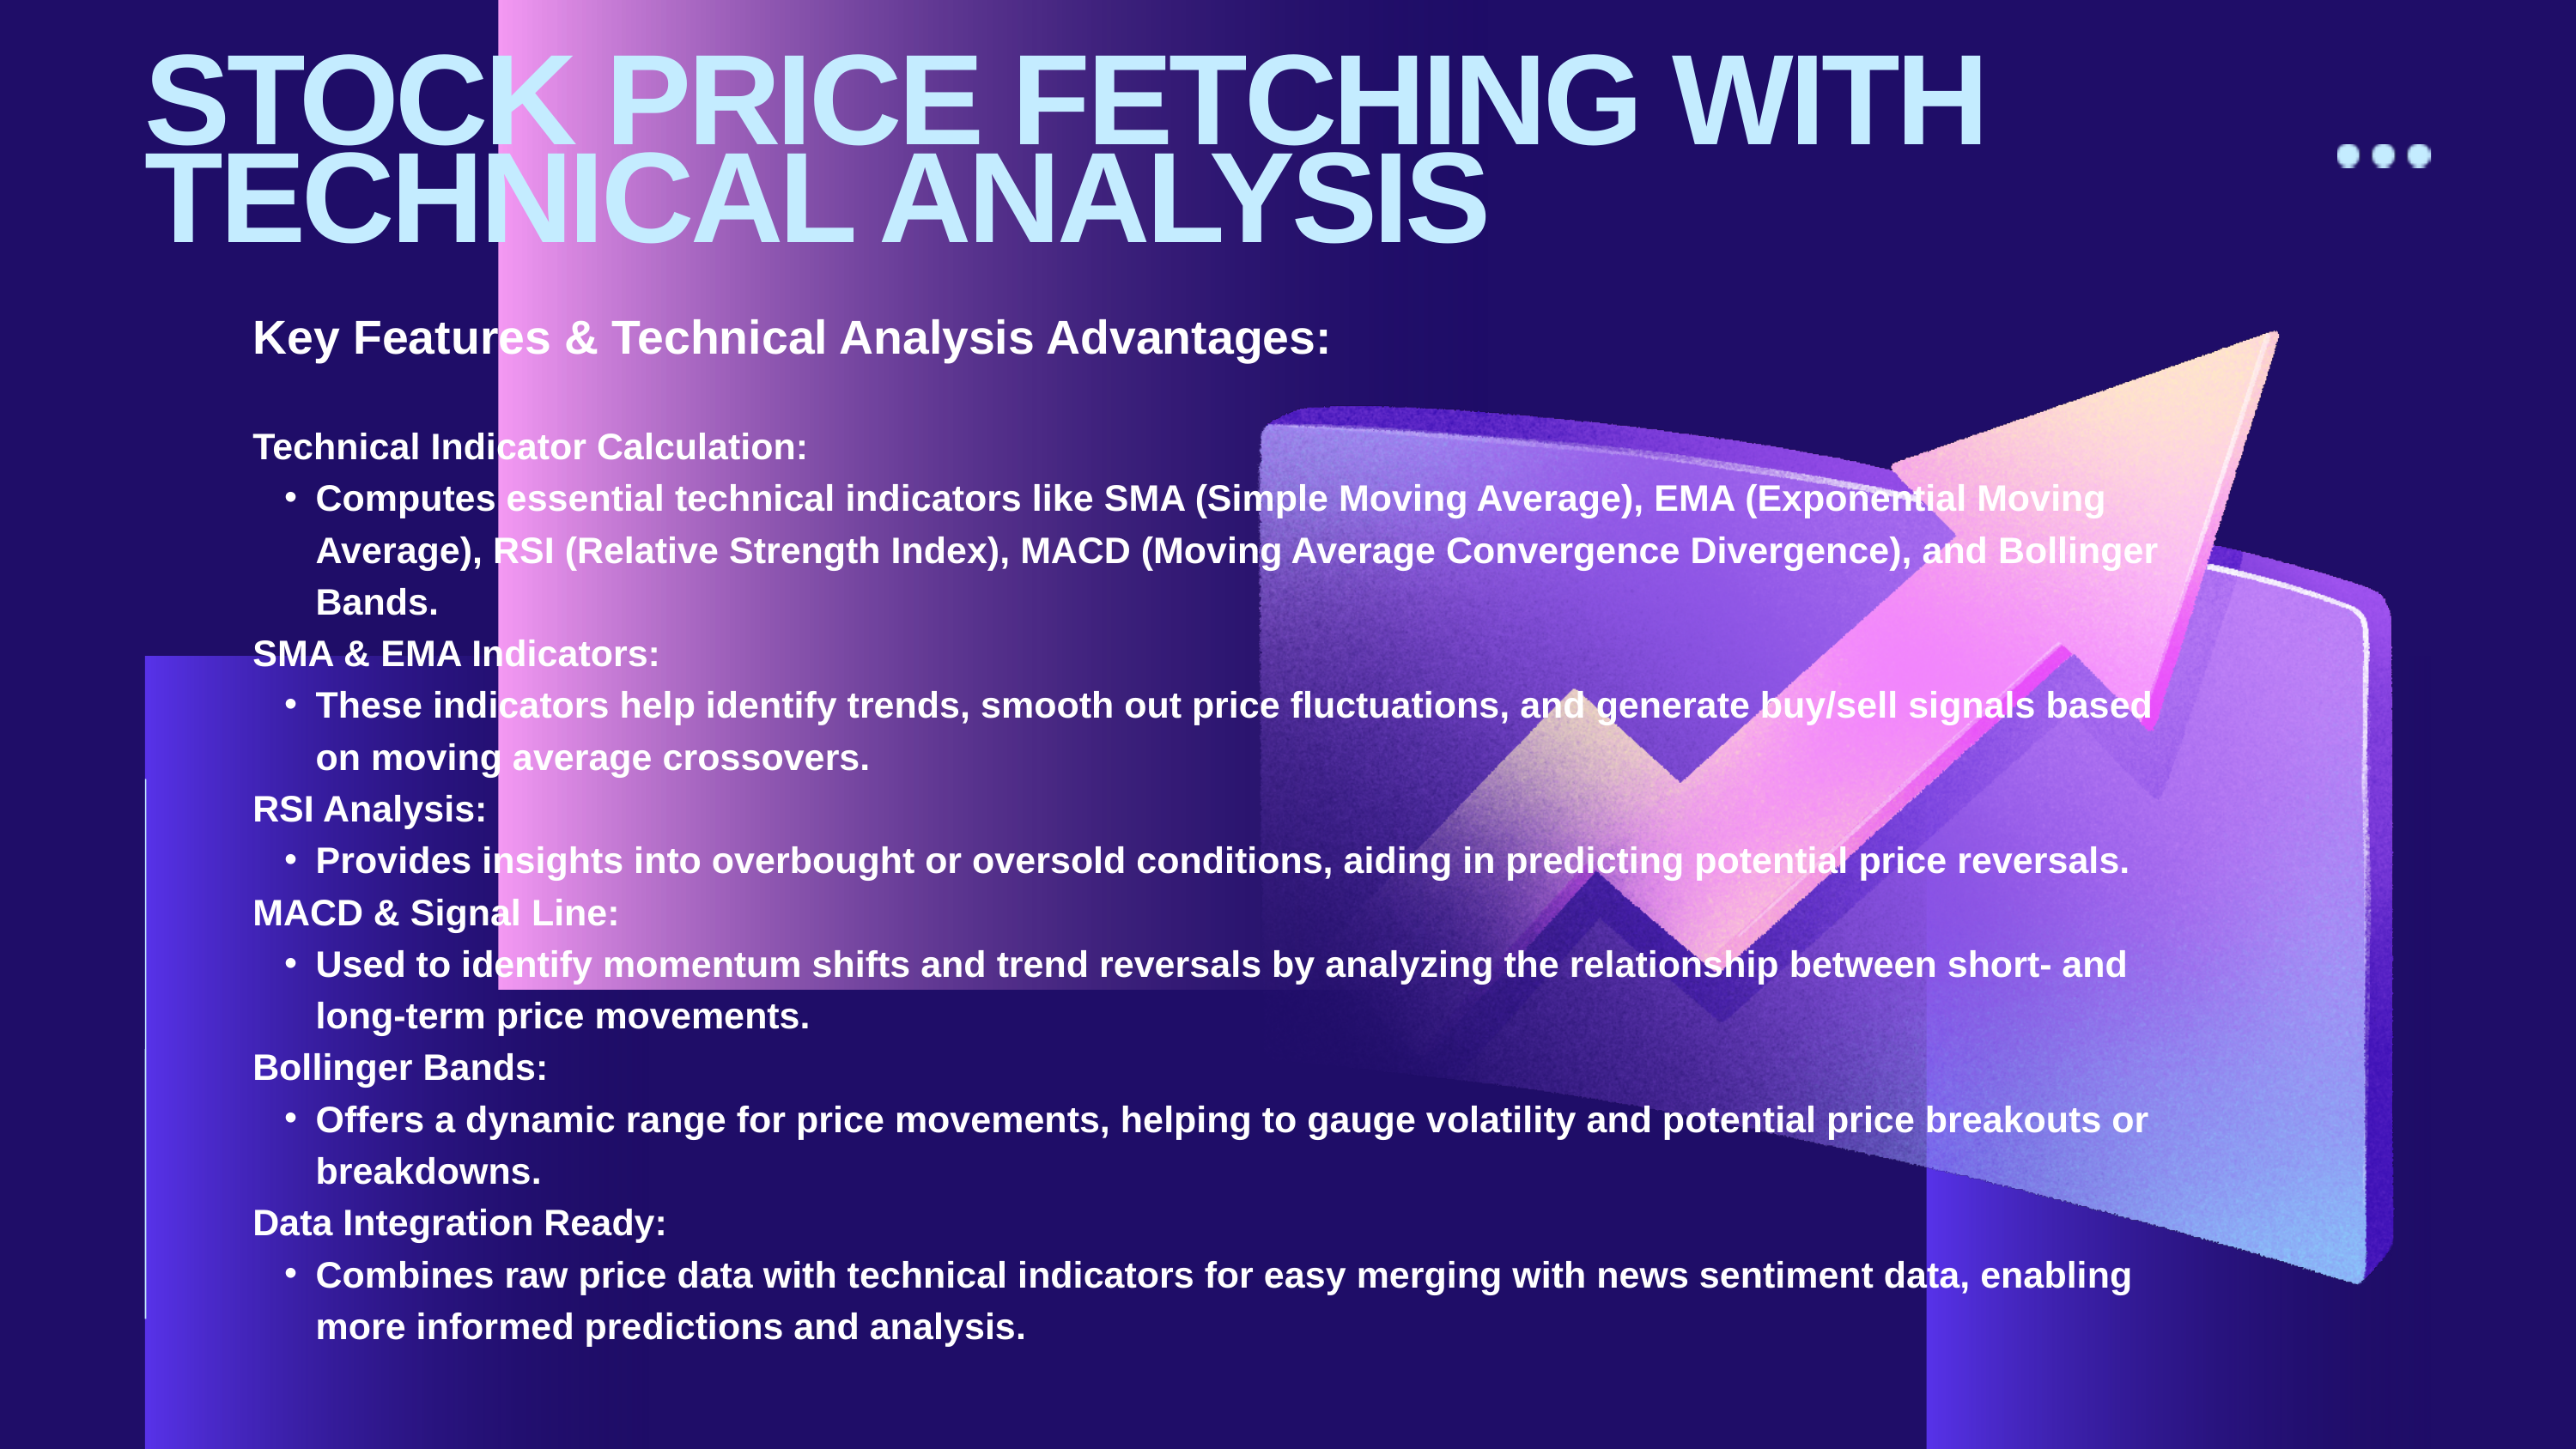

STOCK PRICE FETCHING WITH TECHNICAL ANALYSIS

Key Features & Technical Analysis Advantages:

Technical Indicator Calculation:
Computes essential technical indicators like SMA (Simple Moving Average), EMA (Exponential Moving Average), RSI (Relative Strength Index), MACD (Moving Average Convergence Divergence), and Bollinger Bands.
SMA & EMA Indicators:
These indicators help identify trends, smooth out price fluctuations, and generate buy/sell signals based on moving average crossovers.
RSI Analysis:
Provides insights into overbought or oversold conditions, aiding in predicting potential price reversals.
MACD & Signal Line:
Used to identify momentum shifts and trend reversals by analyzing the relationship between short- and long-term price movements.
Bollinger Bands:
Offers a dynamic range for price movements, helping to gauge volatility and potential price breakouts or breakdowns.
Data Integration Ready:
Combines raw price data with technical indicators for easy merging with news sentiment data, enabling more informed predictions and analysis.